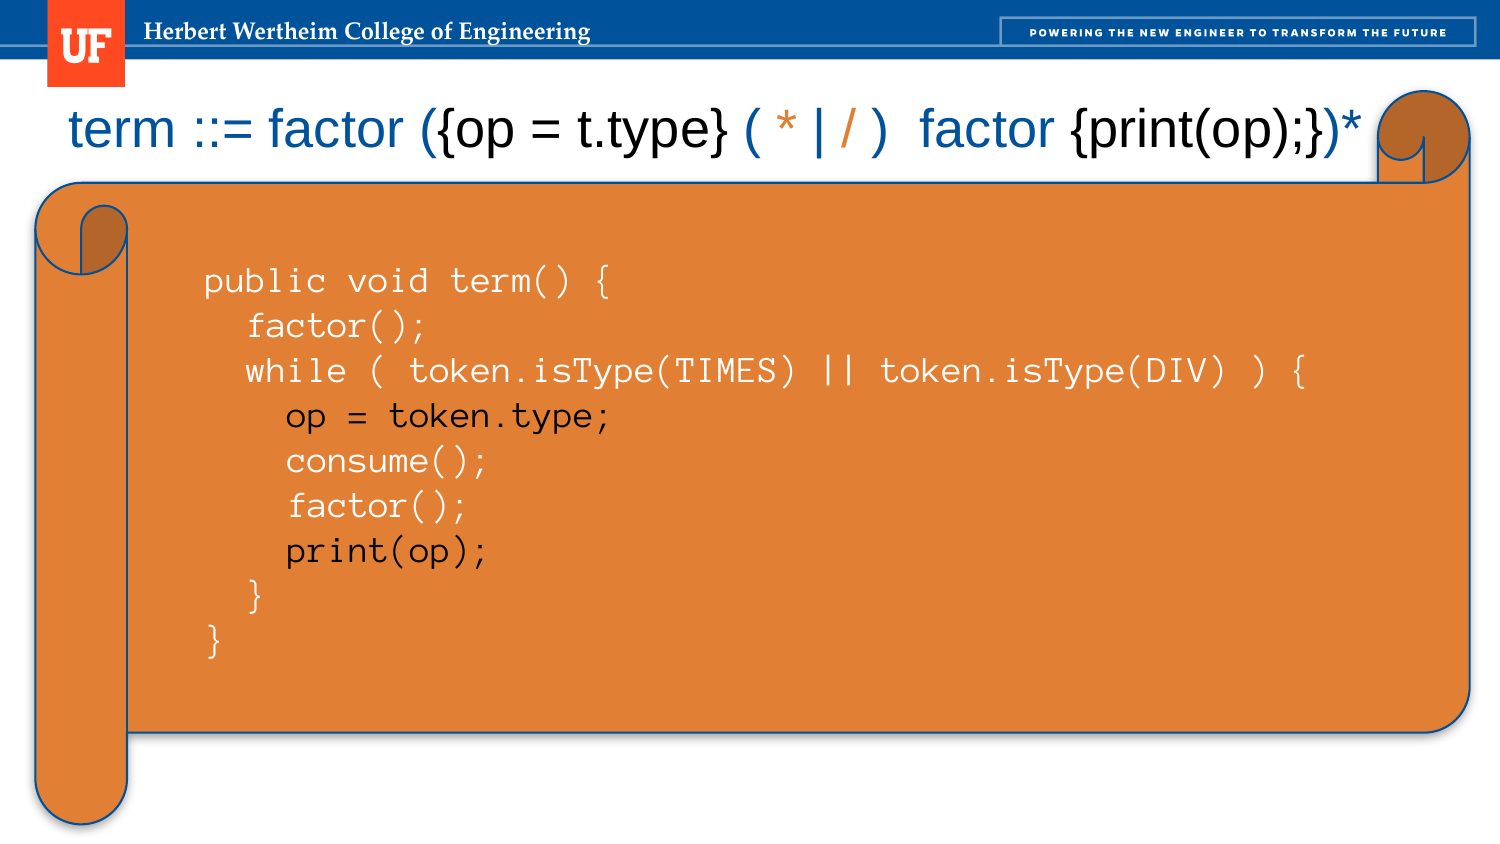

# term ::= factor ({op = t.type} ( * | / )  factor {print(op);})*
  public void term() {
    factor();
    while ( token.isType(TIMES) || token.isType(DIV) ) {
      op = token.type;
      consume();
      factor();
      print(op);
    }
  }